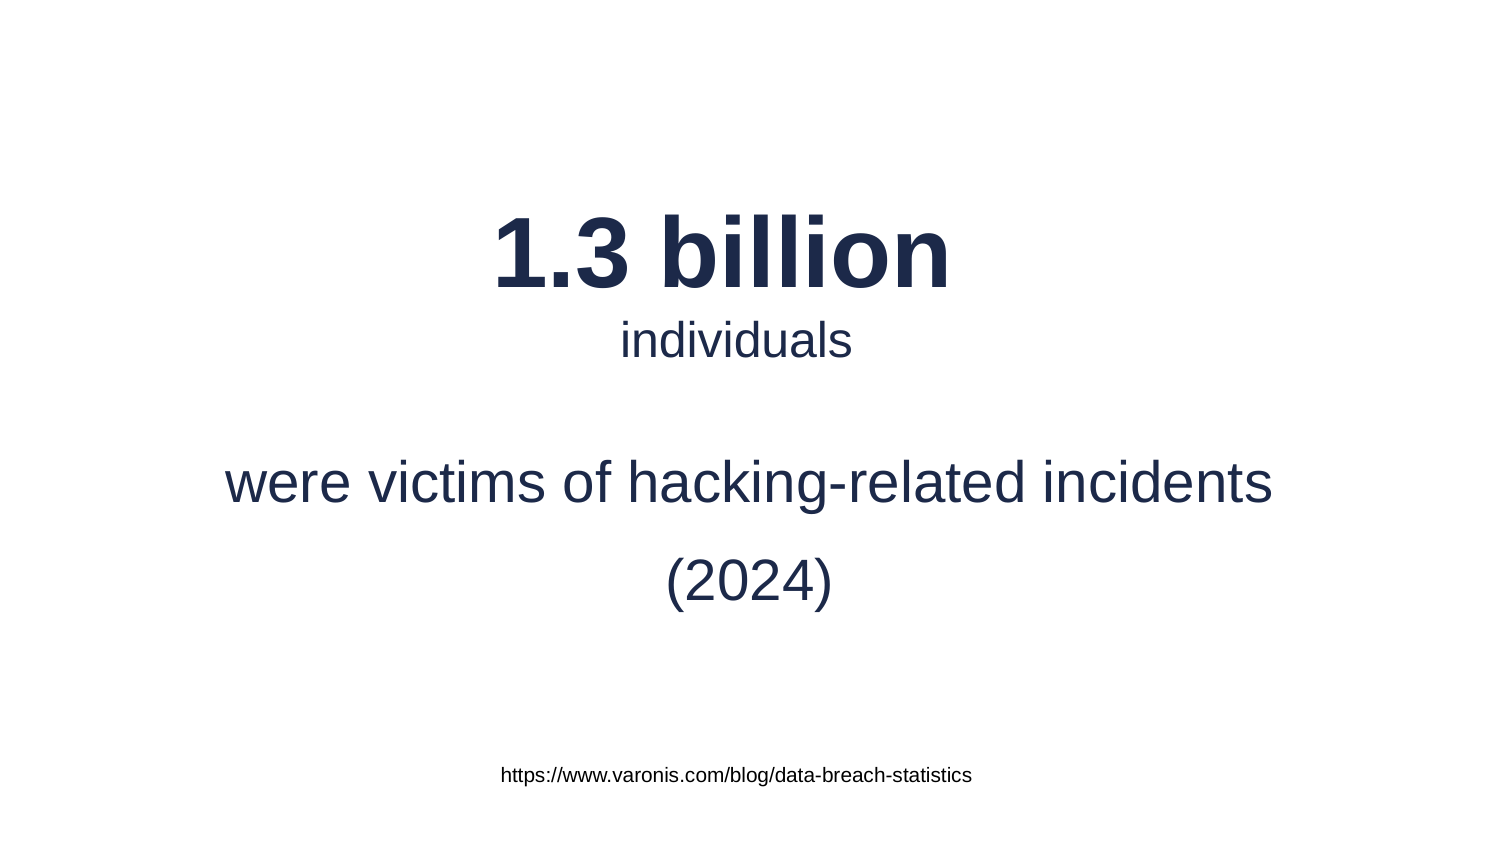

1.3 billion
individuals
were victims of hacking-related incidents
(2024)
https://www.varonis.com/blog/data-breach-statistics